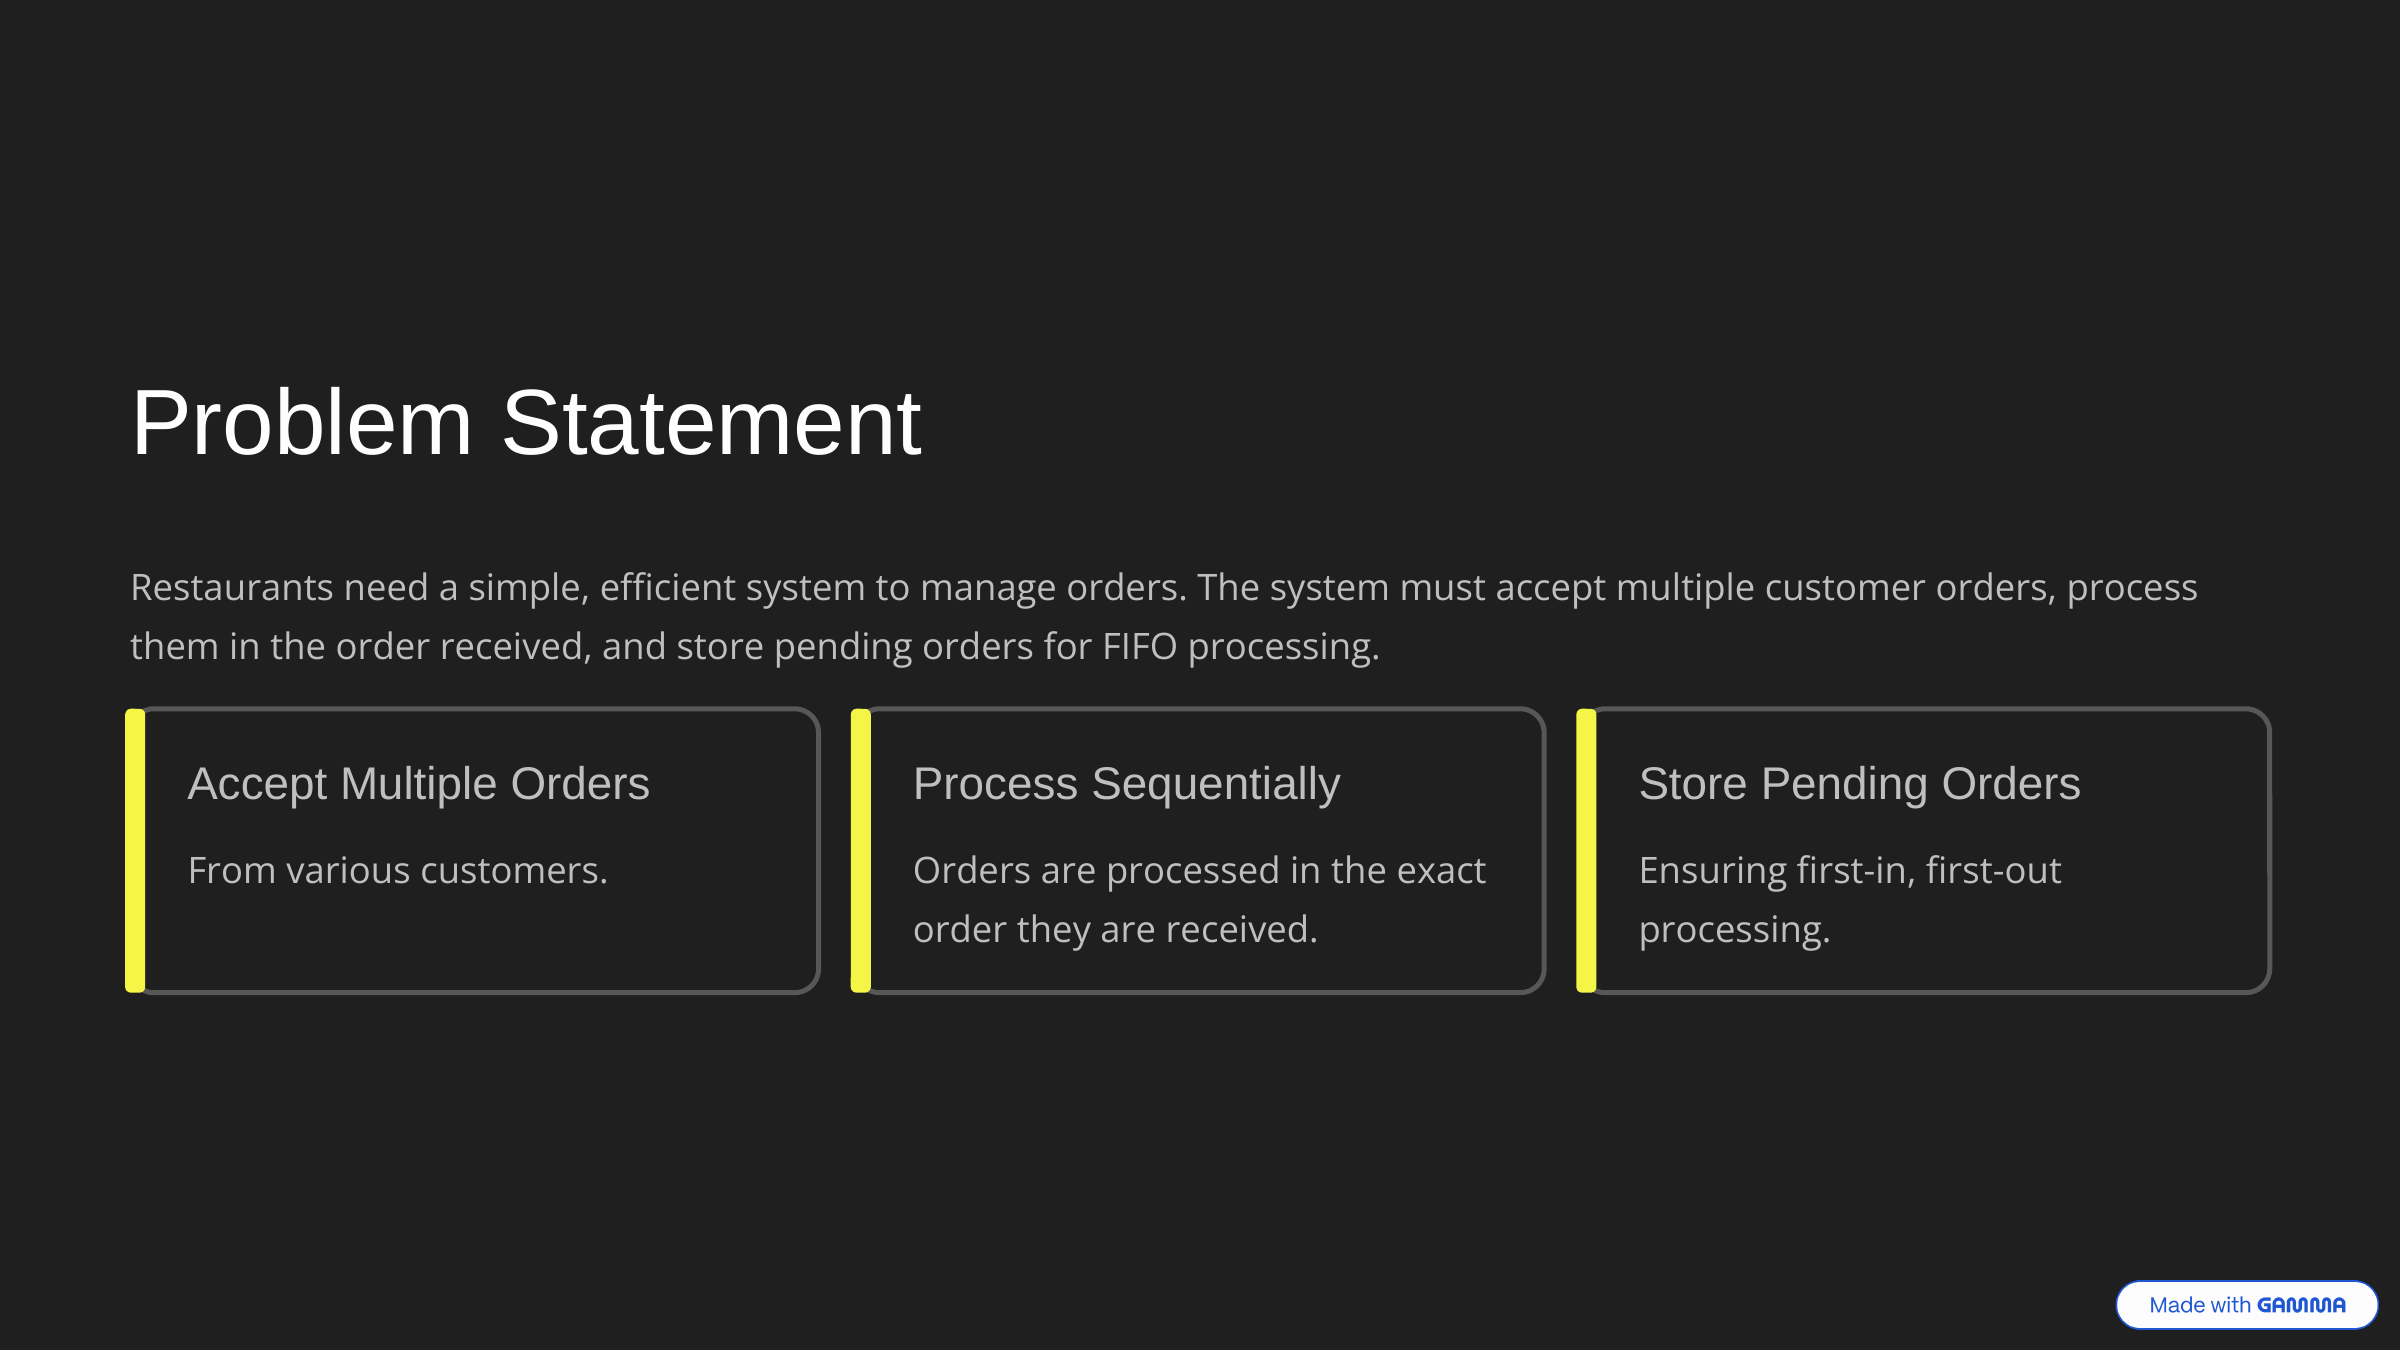

Problem Statement
Restaurants need a simple, efficient system to manage orders. The system must accept multiple customer orders, process them in the order received, and store pending orders for FIFO processing.

Accept Multiple Orders
Process Sequentially
Store Pending Orders
From various customers.
Orders are processed in the exact order they are received.
Ensuring first-in, first-out processing.